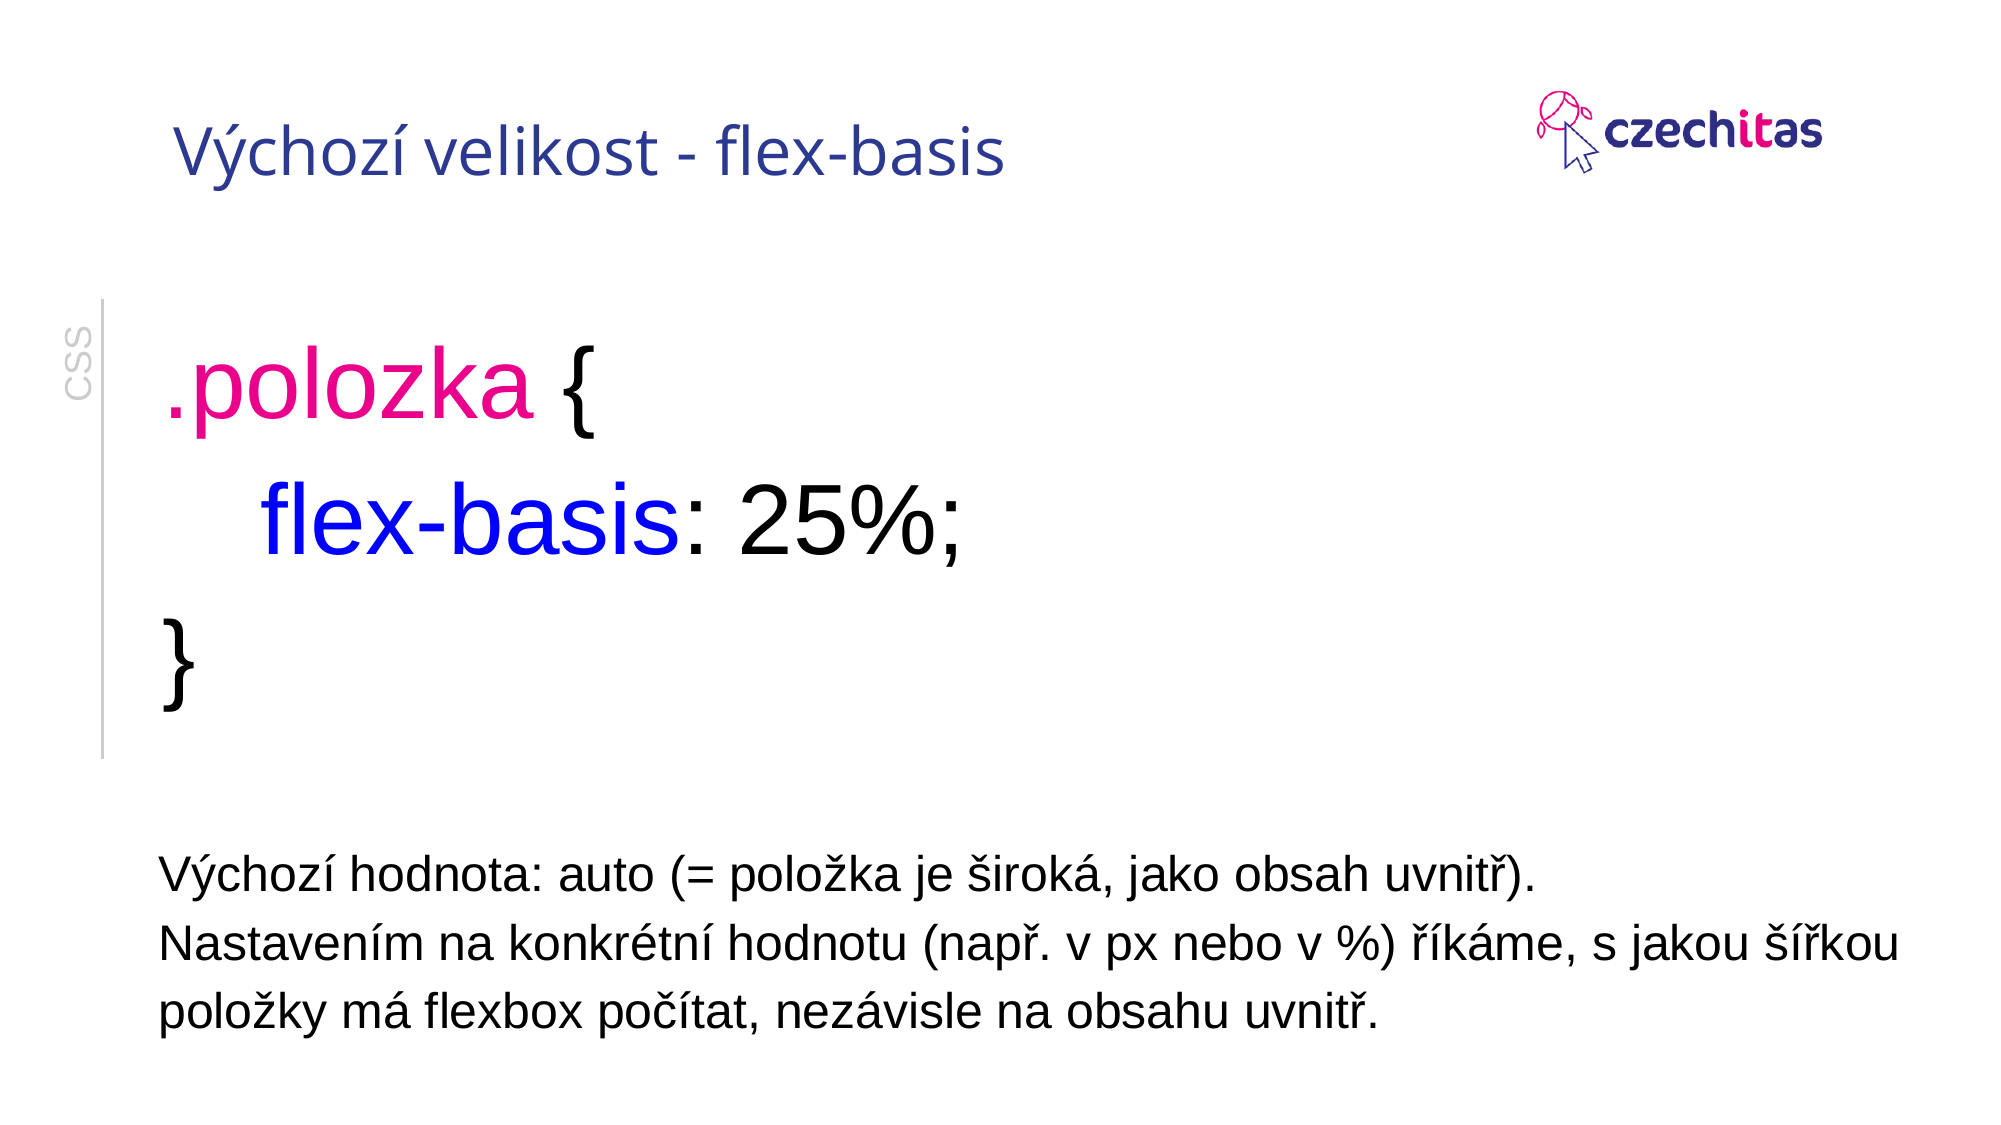

# Výchozí velikost - flex-basis
CSS
.polozka {
flex-basis: 25%;
}
Výchozí hodnota: auto (= položka je široká, jako obsah uvnitř).
Nastavením na konkrétní hodnotu (např. v px nebo v %) říkáme, s jakou šířkou položky má flexbox počítat, nezávisle na obsahu uvnitř.